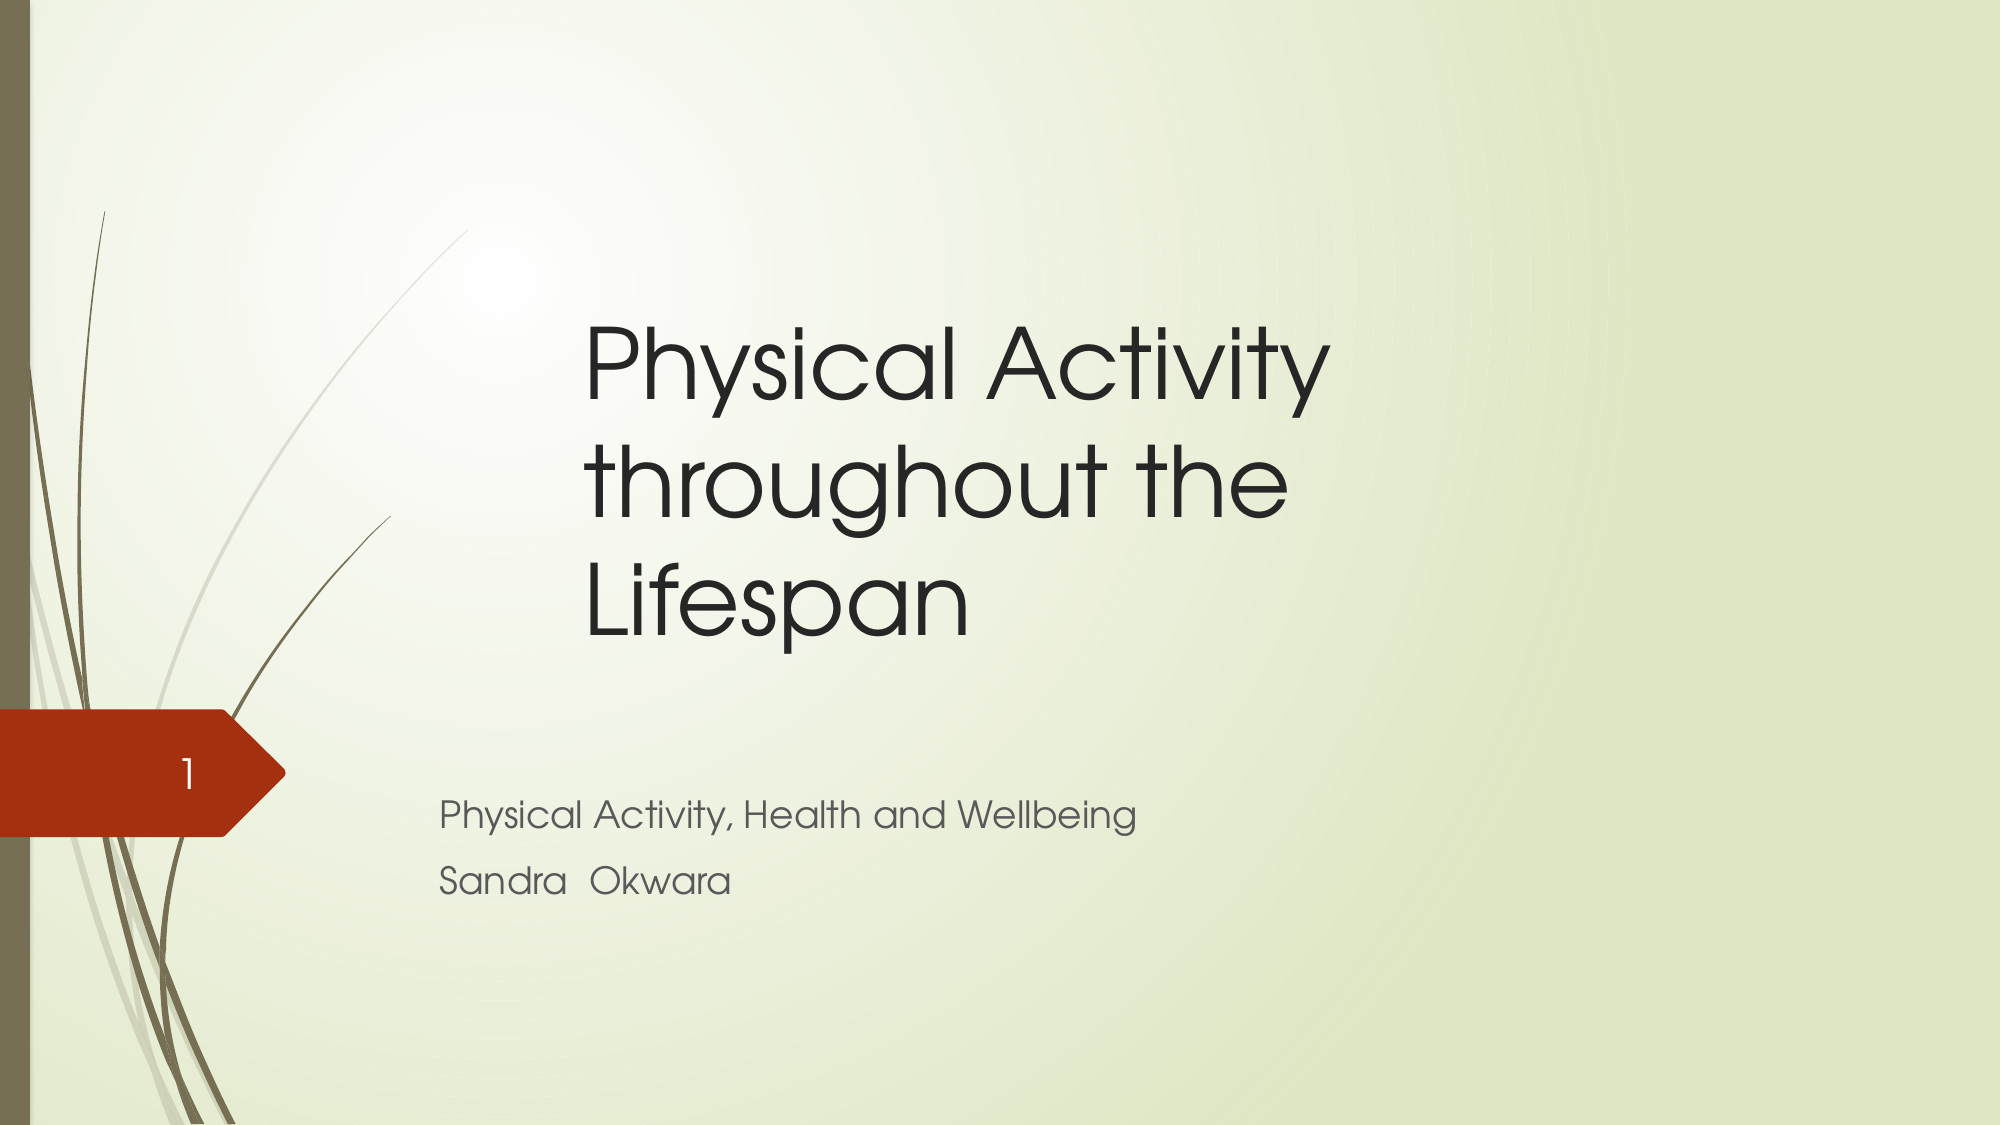

# Physical Activity throughout the Lifespan
1
Physical Activity, Health and Wellbeing
Sandra  Okwara